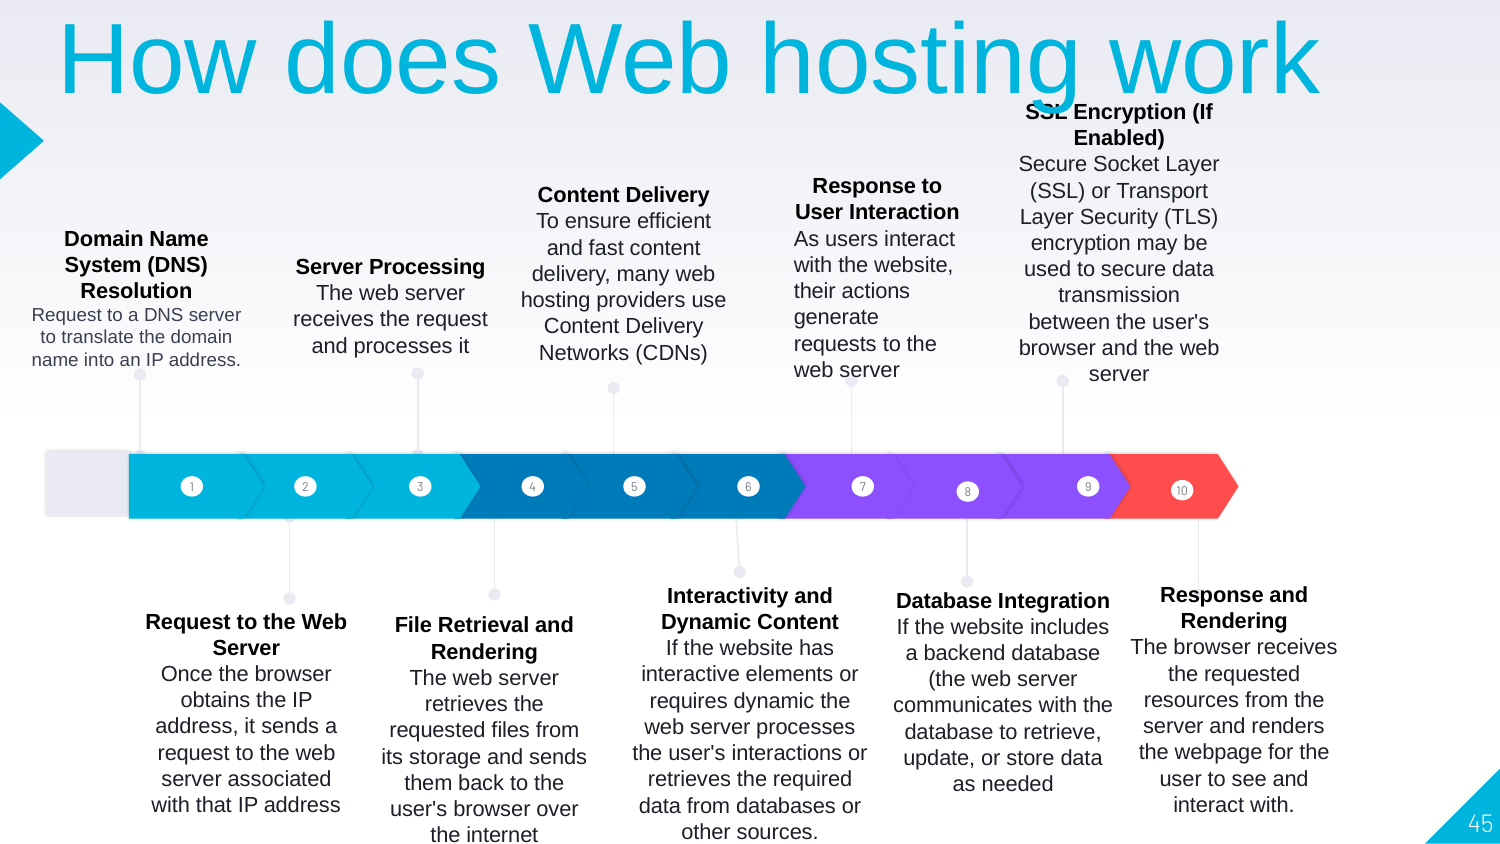

How does Web hosting work
SSL Encryption (If Enabled)
Secure Socket Layer (SSL) or Transport Layer Security (TLS) encryption may be used to secure data transmission between the user's browser and the web server
Response to User Interaction
As users interact with the website, their actions generate requests to the web server
Content Delivery
To ensure efficient and fast content delivery, many web hosting providers use Content Delivery Networks (CDNs)
Domain Name System (DNS) Resolution
Request to a DNS server to translate the domain name into an IP address.
Server Processing
The web server receives the request and processes it

1
2
3
4
5
6
7
9
10
8
Response and Rendering
The browser receives the requested resources from the server and renders the webpage for the user to see and interact with.
Interactivity and Dynamic Content
If the website has interactive elements or requires dynamic the web server processes the user's interactions or retrieves the required data from databases or other sources.
Database Integration
If the website includes a backend database (the web server communicates with the database to retrieve, update, or store data as needed
Request to the Web Server
Once the browser obtains the IP address, it sends a request to the web server associated with that IP address
File Retrieval and Rendering
The web server retrieves the requested files from its storage and sends them back to the user's browser over the internet
45